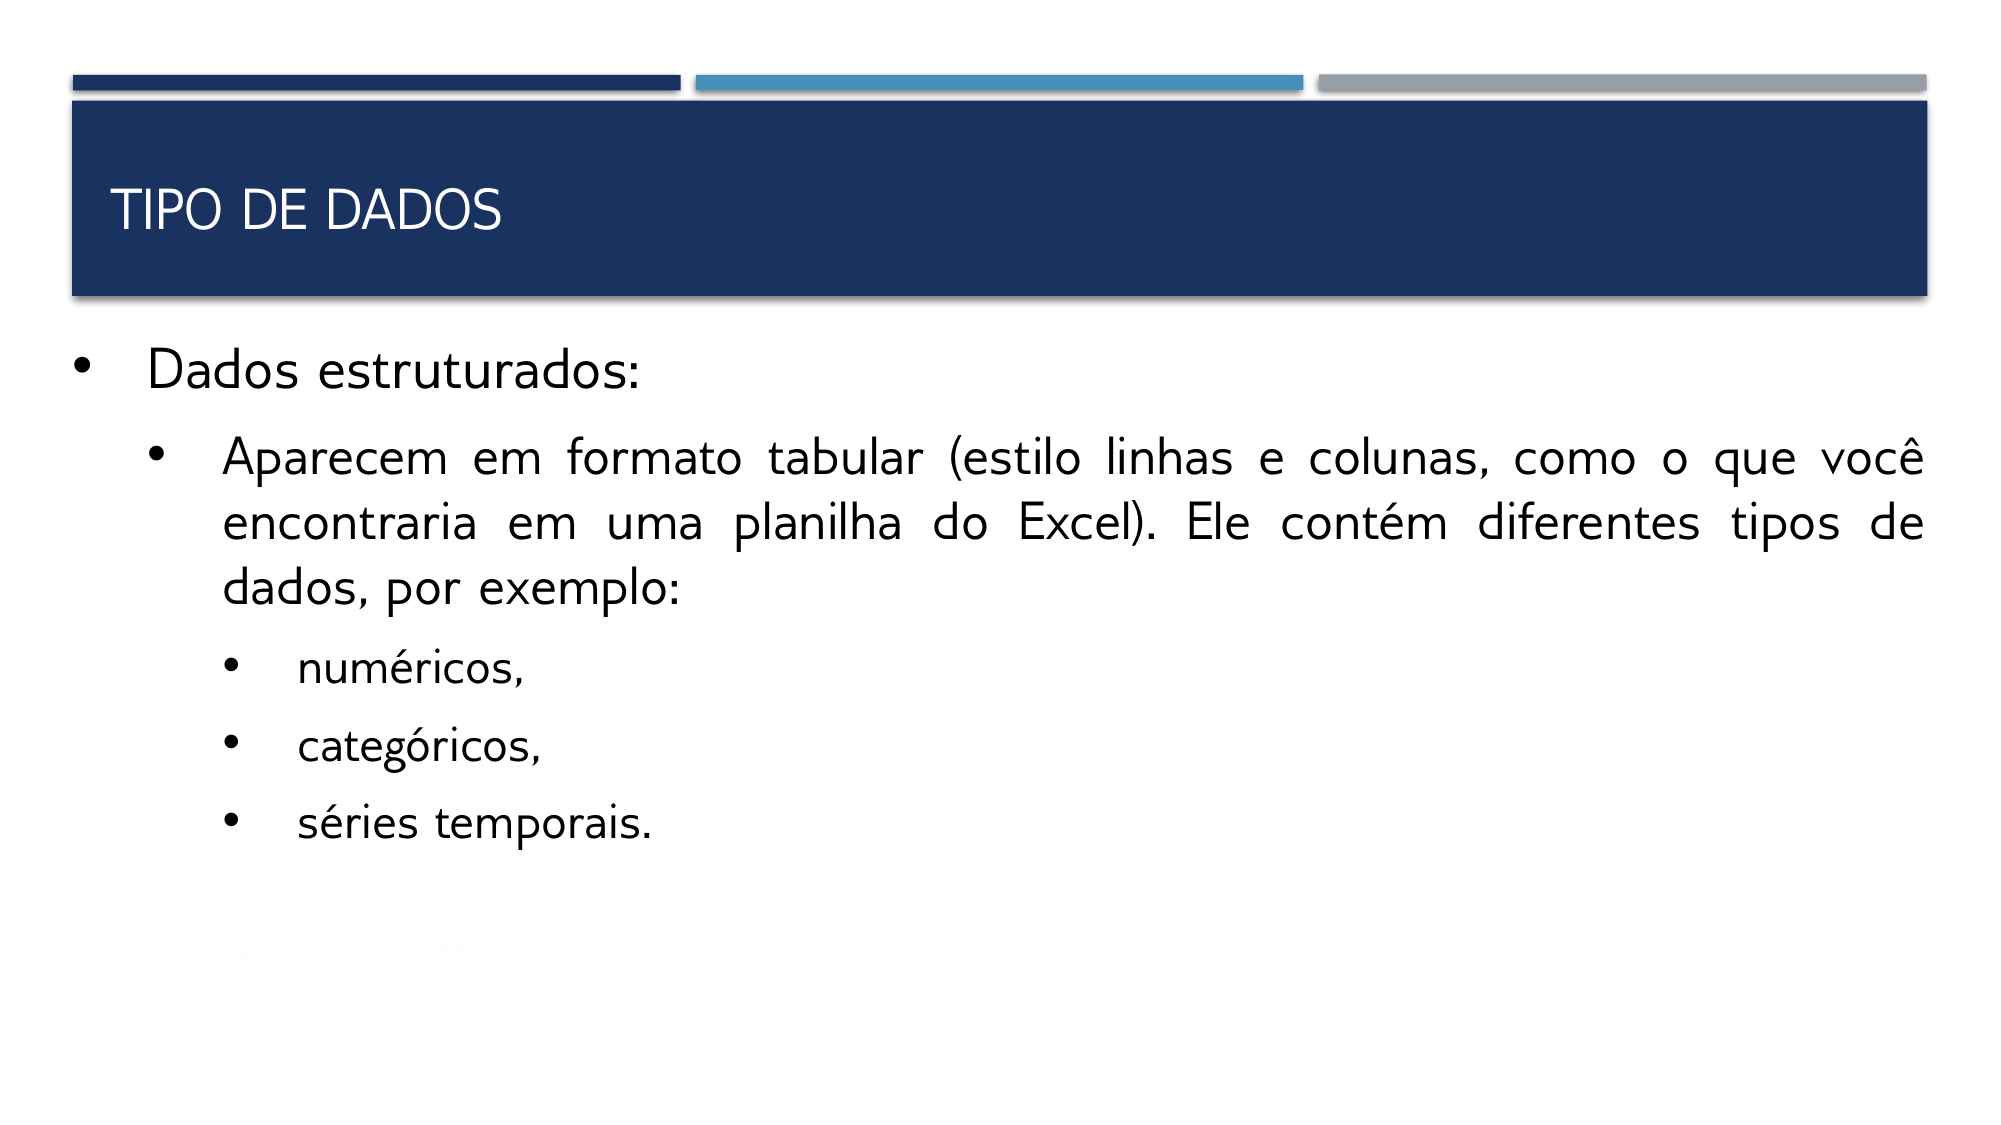

tipo de dados
Dados estruturados:
Aparecem em formato tabular (estilo linhas e colunas, como o que você encontraria em uma planilha do Excel). Ele contém diferentes tipos de dados, por exemplo:
numéricos,
categóricos,
séries temporais.
# cronograma